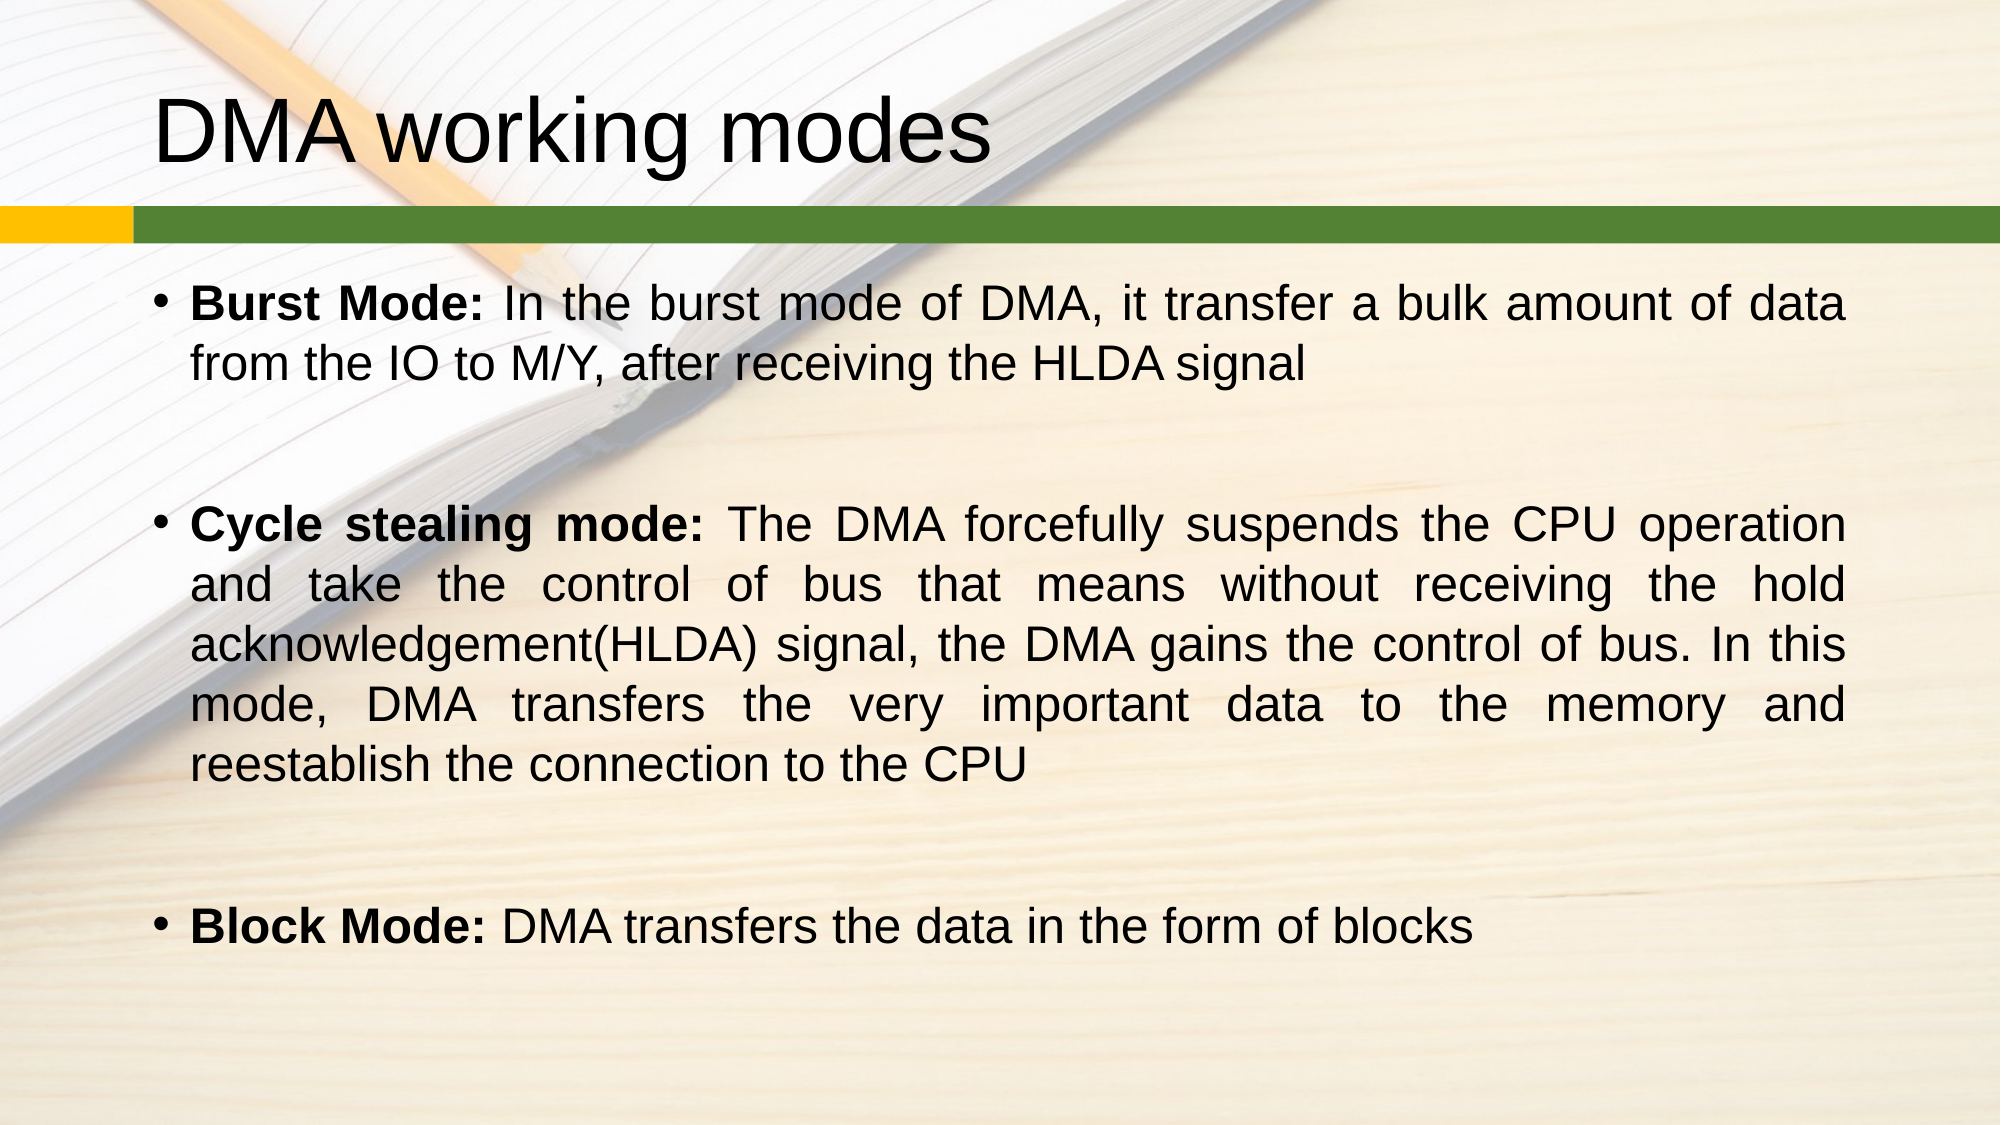

# DMA working modes
Burst Mode: In the burst mode of DMA, it transfer a bulk amount of data from the IO to M/Y, after receiving the HLDA signal

Cycle stealing mode: The DMA forcefully suspends the CPU operation and take the control of bus that means without receiving the hold acknowledgement(HLDA) signal, the DMA gains the control of bus. In this mode, DMA transfers the very important data to the memory and reestablish the connection to the CPU

Block Mode: DMA transfers the data in the form of blocks